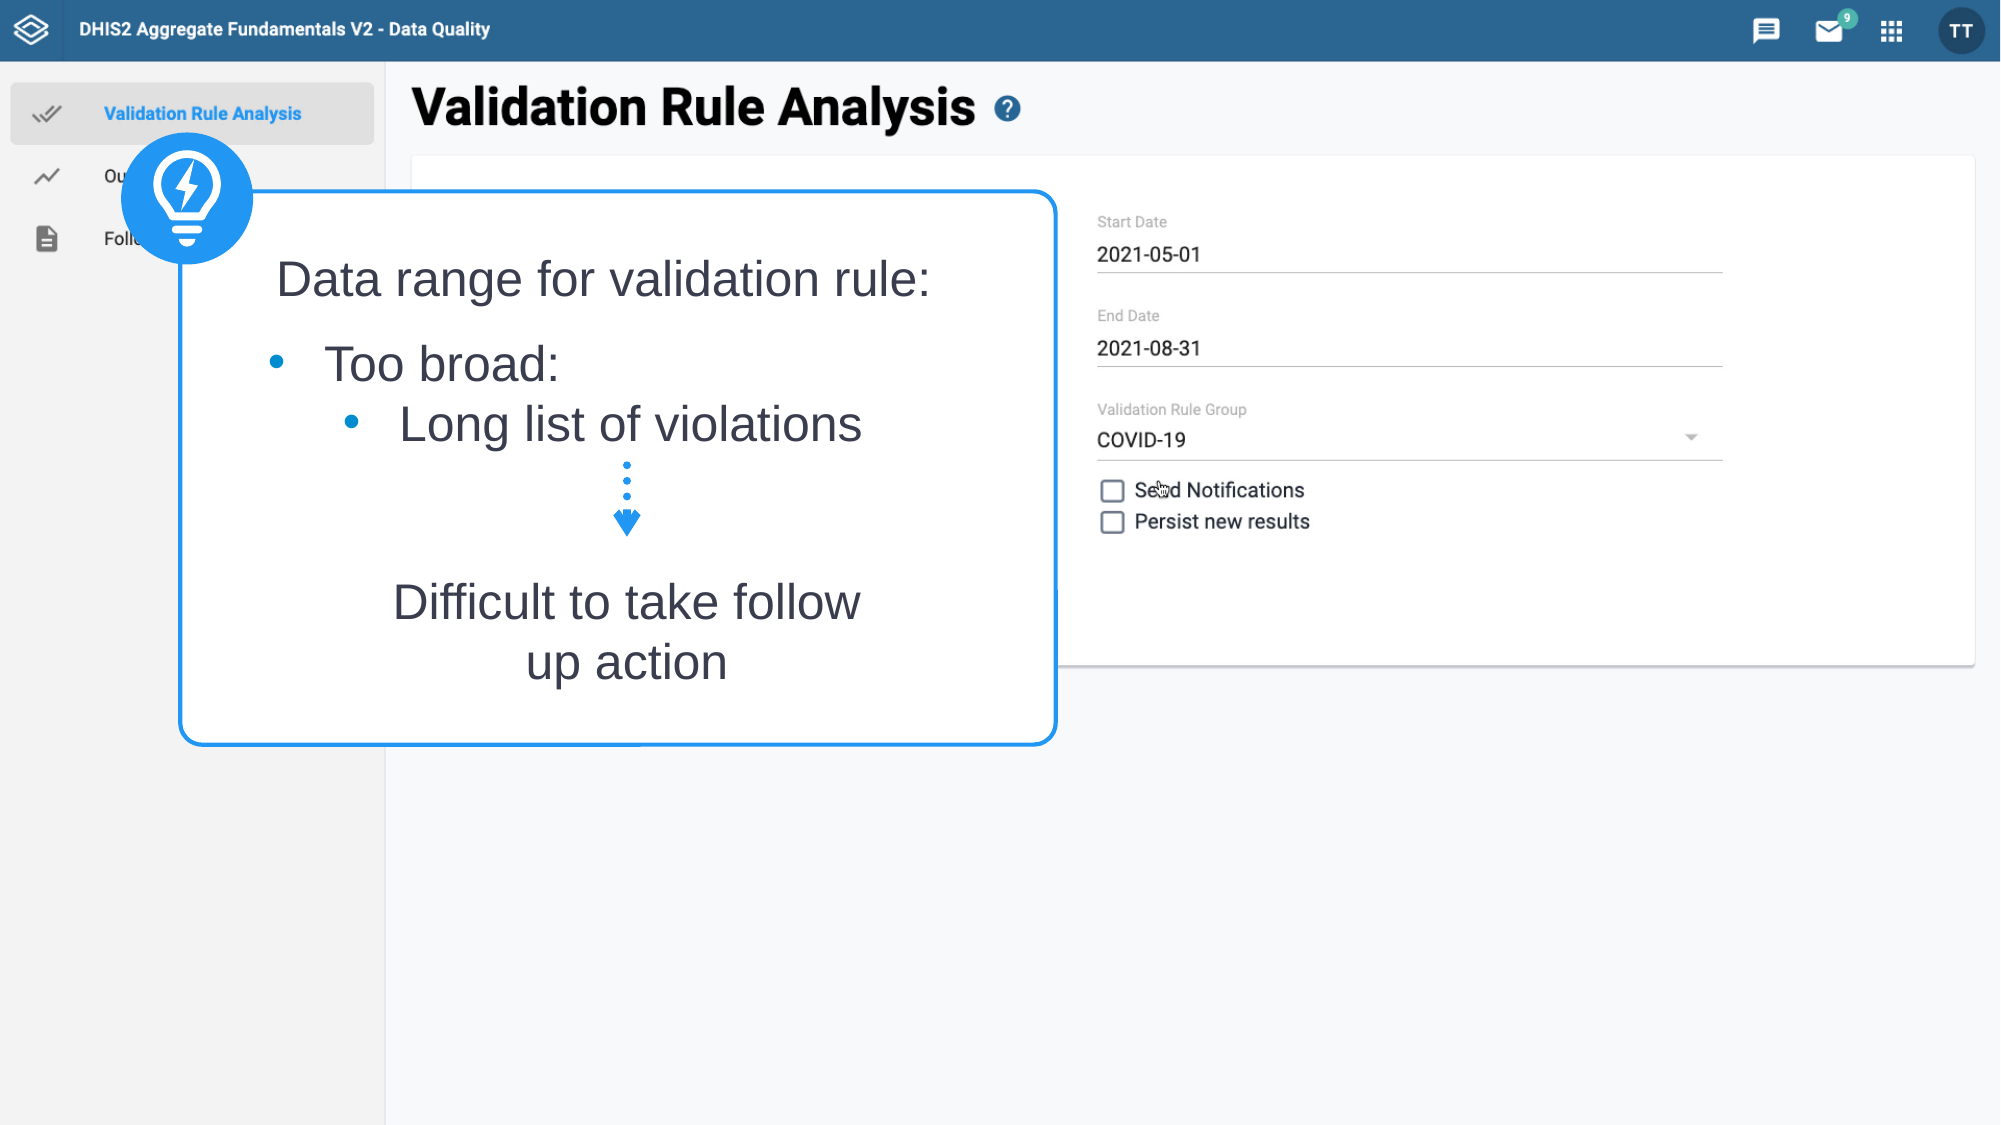

Data range for validation rule:
Too broad:
Long list of violations
Difficult to take follow up action